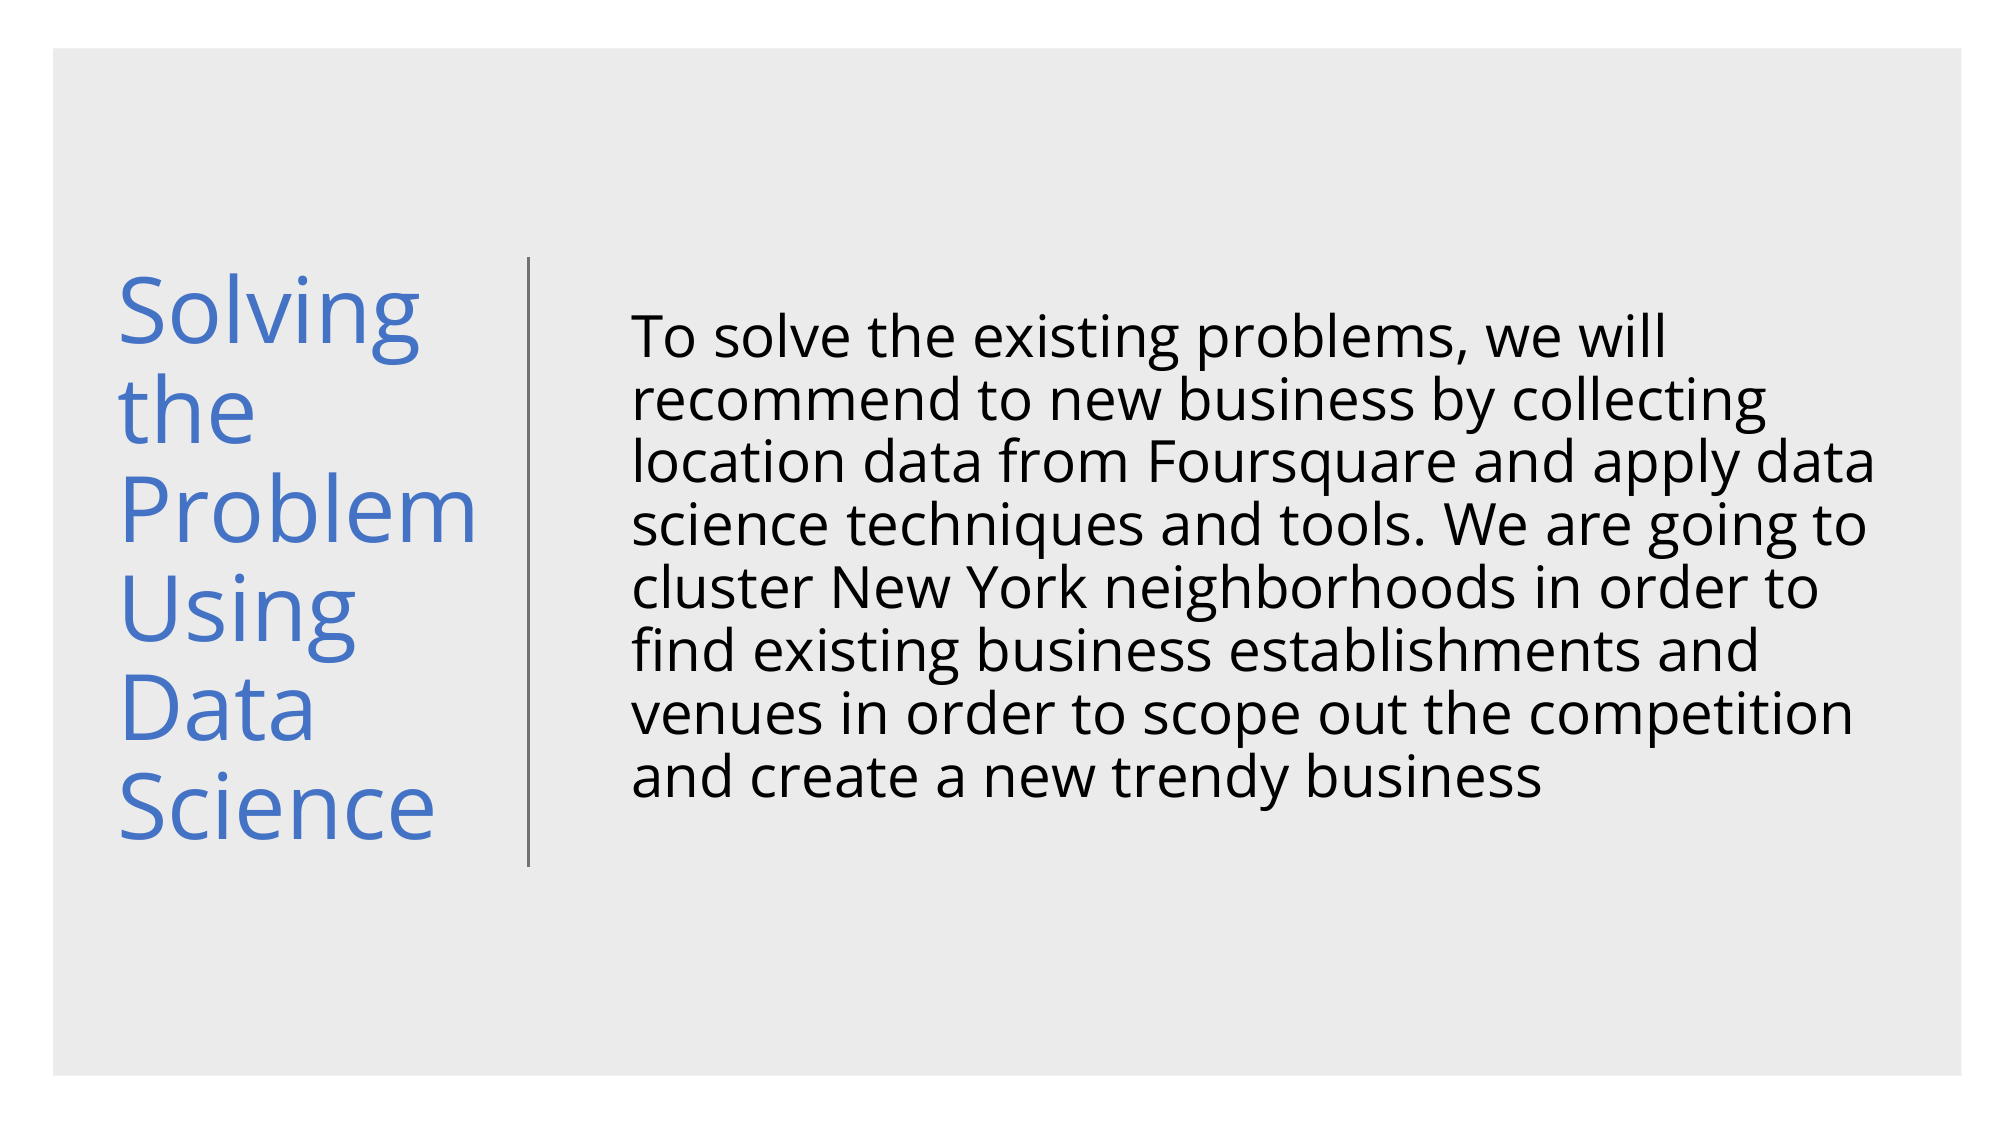

To solve the existing problems, we will recommend to new business by collecting location data from Foursquare and apply data science techniques and tools. We are going to cluster New York neighborhoods in order to find existing business establishments and venues in order to scope out the competition and create a new trendy business
# Solving the Problem Using Data Science